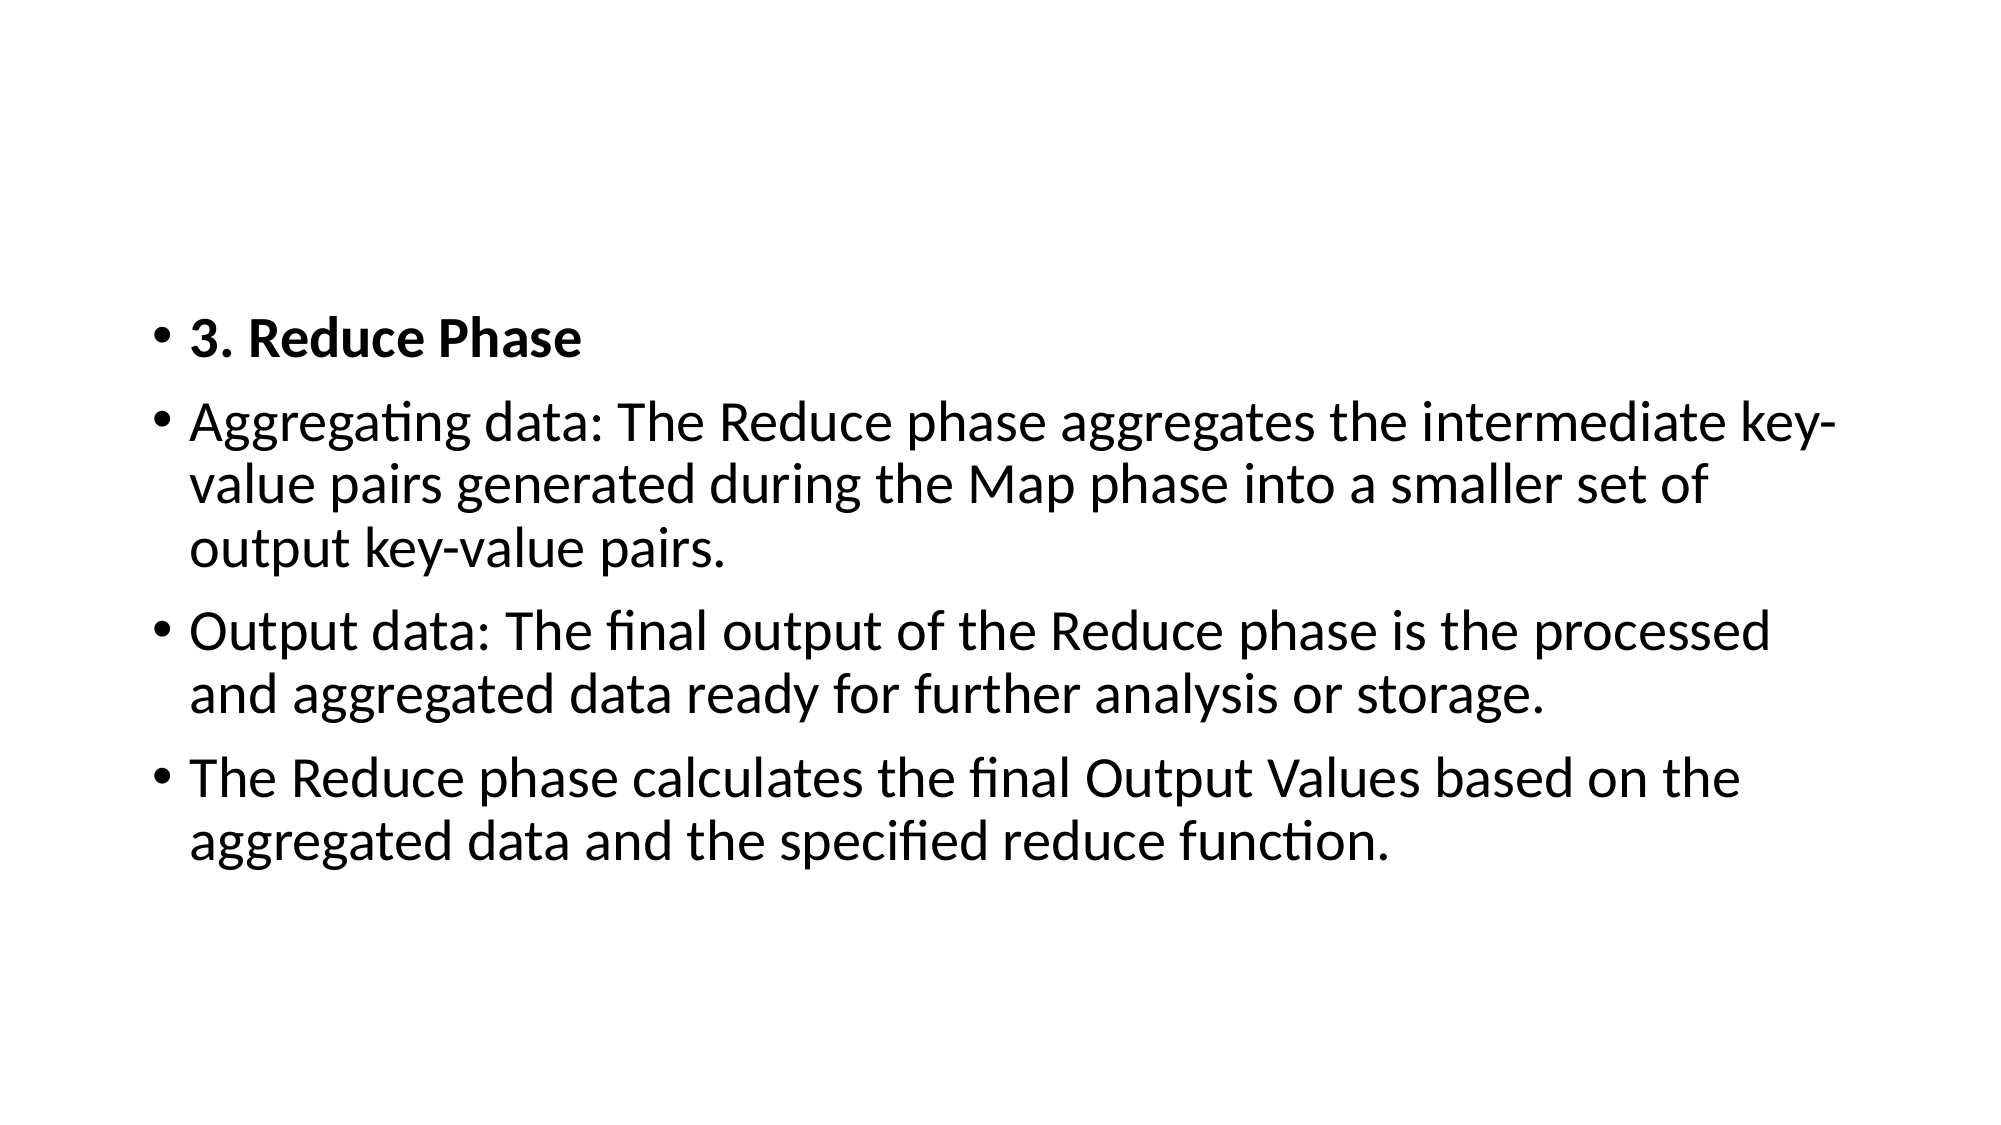

#
3. Reduce Phase
Aggregating data: The Reduce phase aggregates the intermediate key-value pairs generated during the Map phase into a smaller set of output key-value pairs.
Output data: The final output of the Reduce phase is the processed and aggregated data ready for further analysis or storage.
The Reduce phase calculates the final Output Values based on the aggregated data and the specified reduce function.